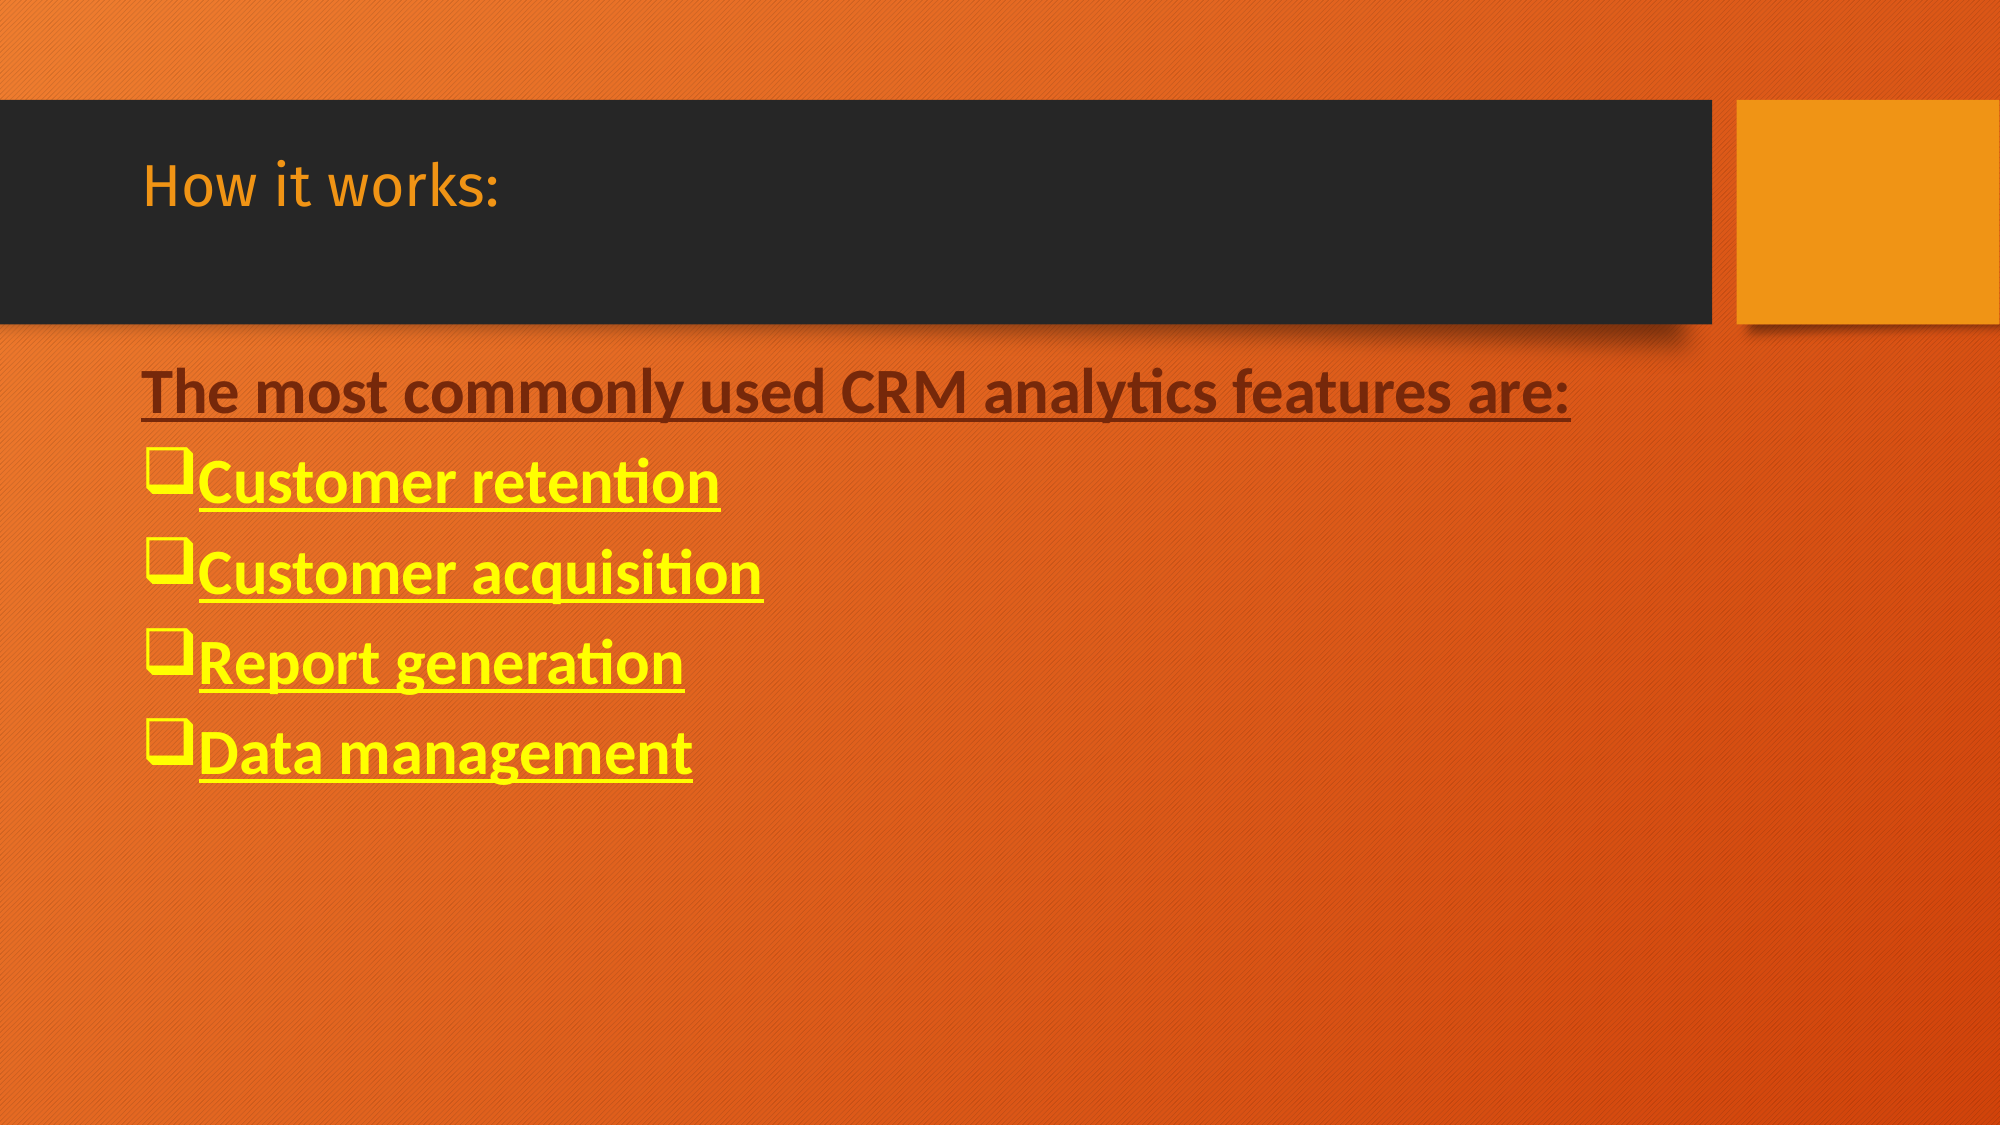

# How it works:
The most commonly used CRM analytics features are:
Customer retention
Customer acquisition
Report generation
Data management